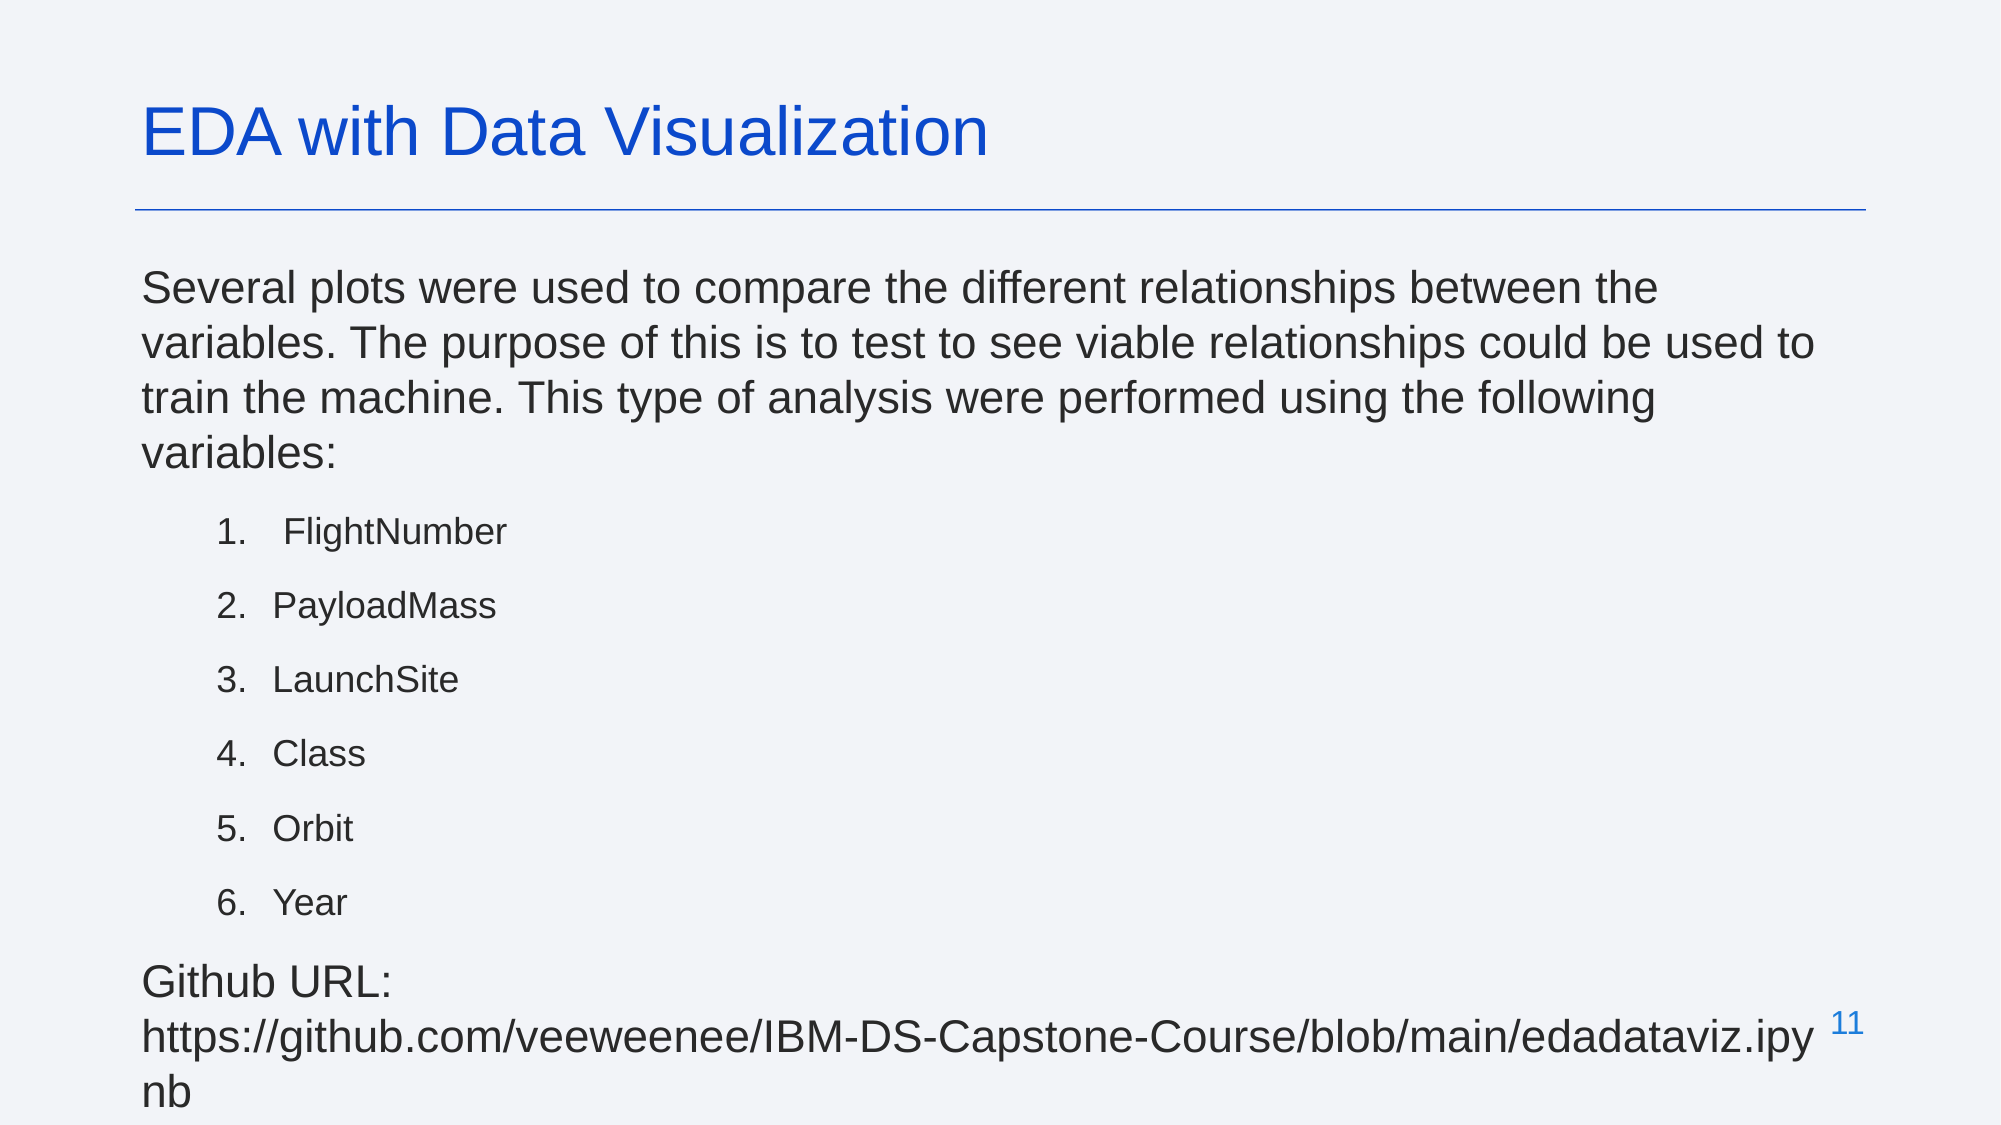

EDA with Data Visualization
Several plots were used to compare the different relationships between the variables. The purpose of this is to test to see viable relationships could be used to train the machine. This type of analysis were performed using the following variables:
 FlightNumber
PayloadMass
LaunchSite
Class
Orbit
Year
Github URL: https://github.com/veeweenee/IBM-DS-Capstone-Course/blob/main/edadataviz.ipynb

11